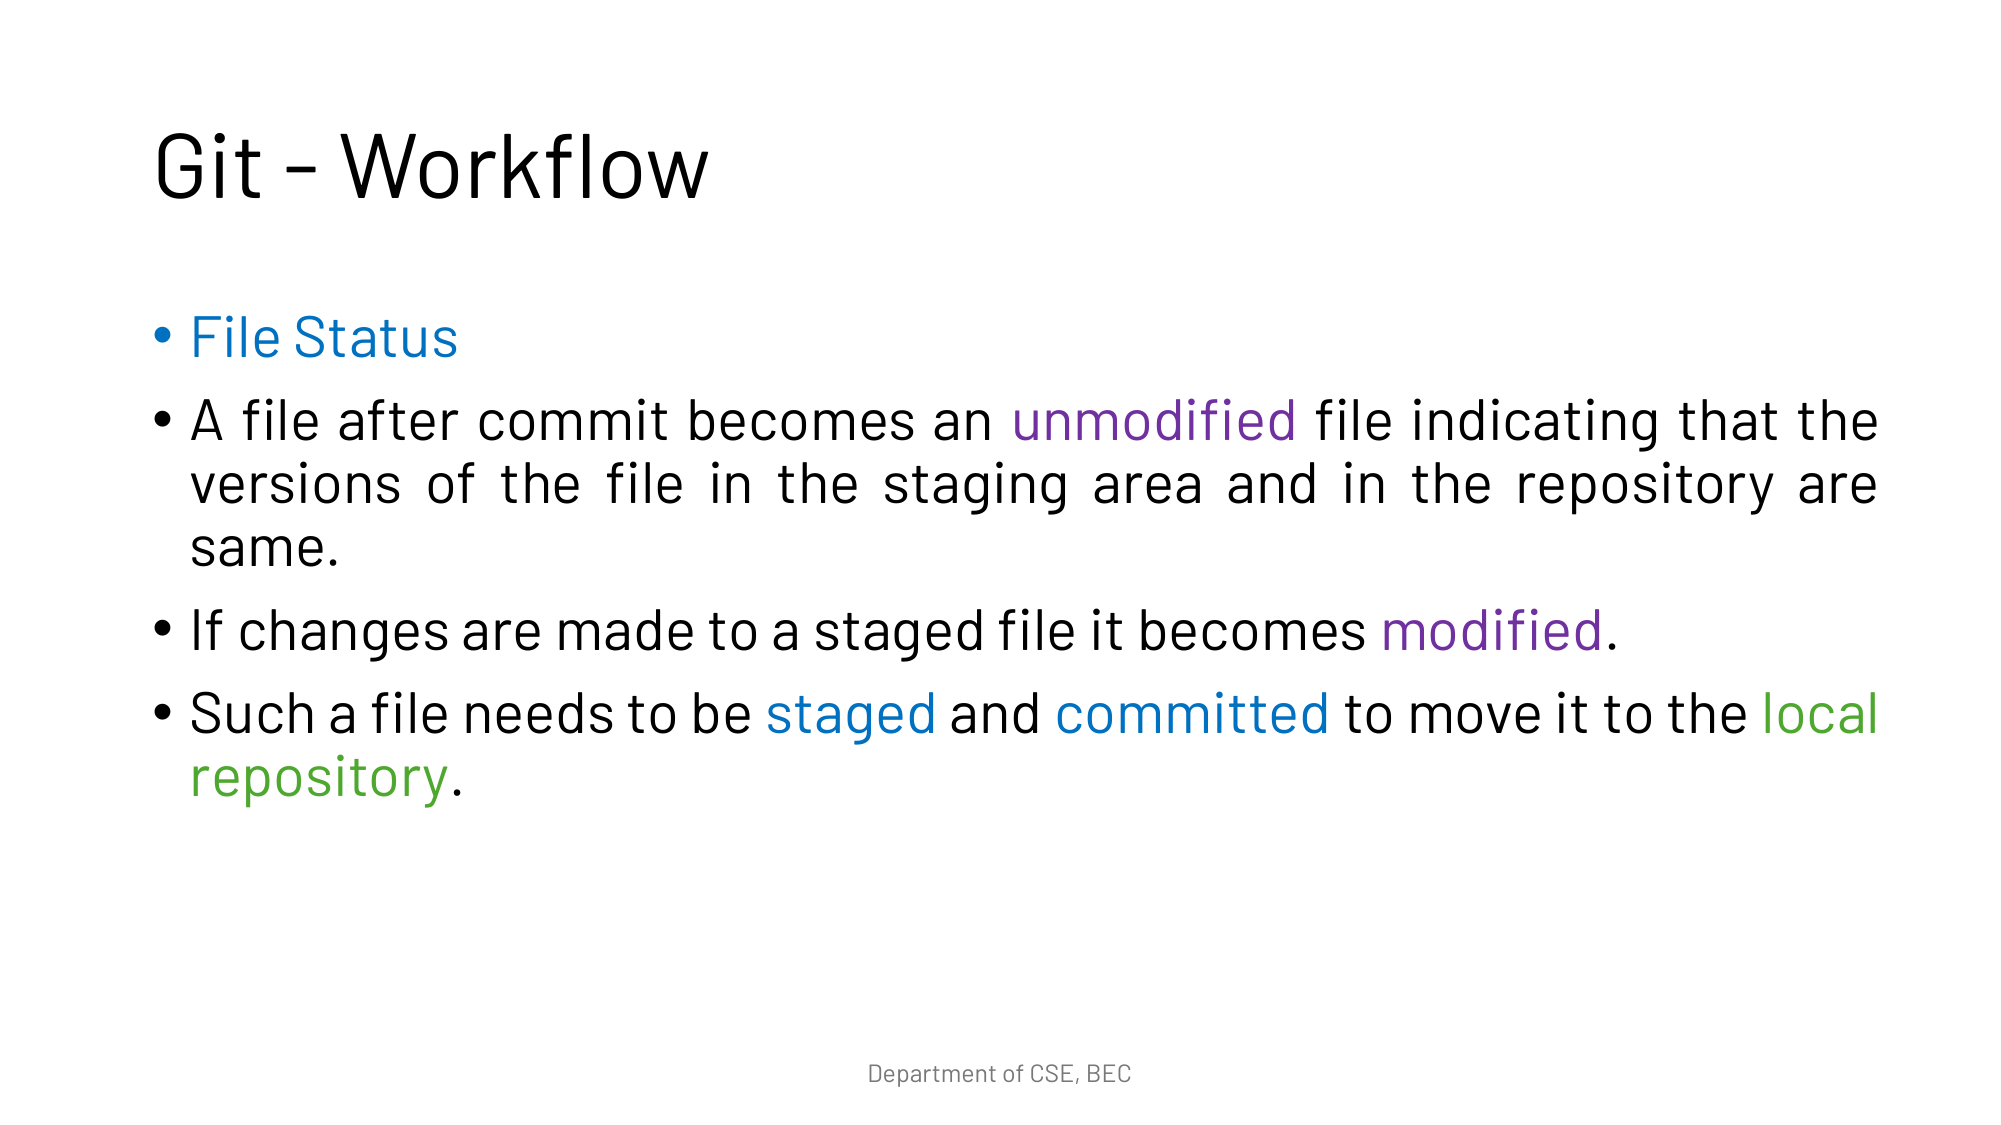

# Git - Workflow
File Status
A file after commit becomes an unmodified file indicating that the versions of the file in the staging area and in the repository are same.
If changes are made to a staged file it becomes modified.
Such a file needs to be staged and committed to move it to the local repository.
Department of CSE, BEC